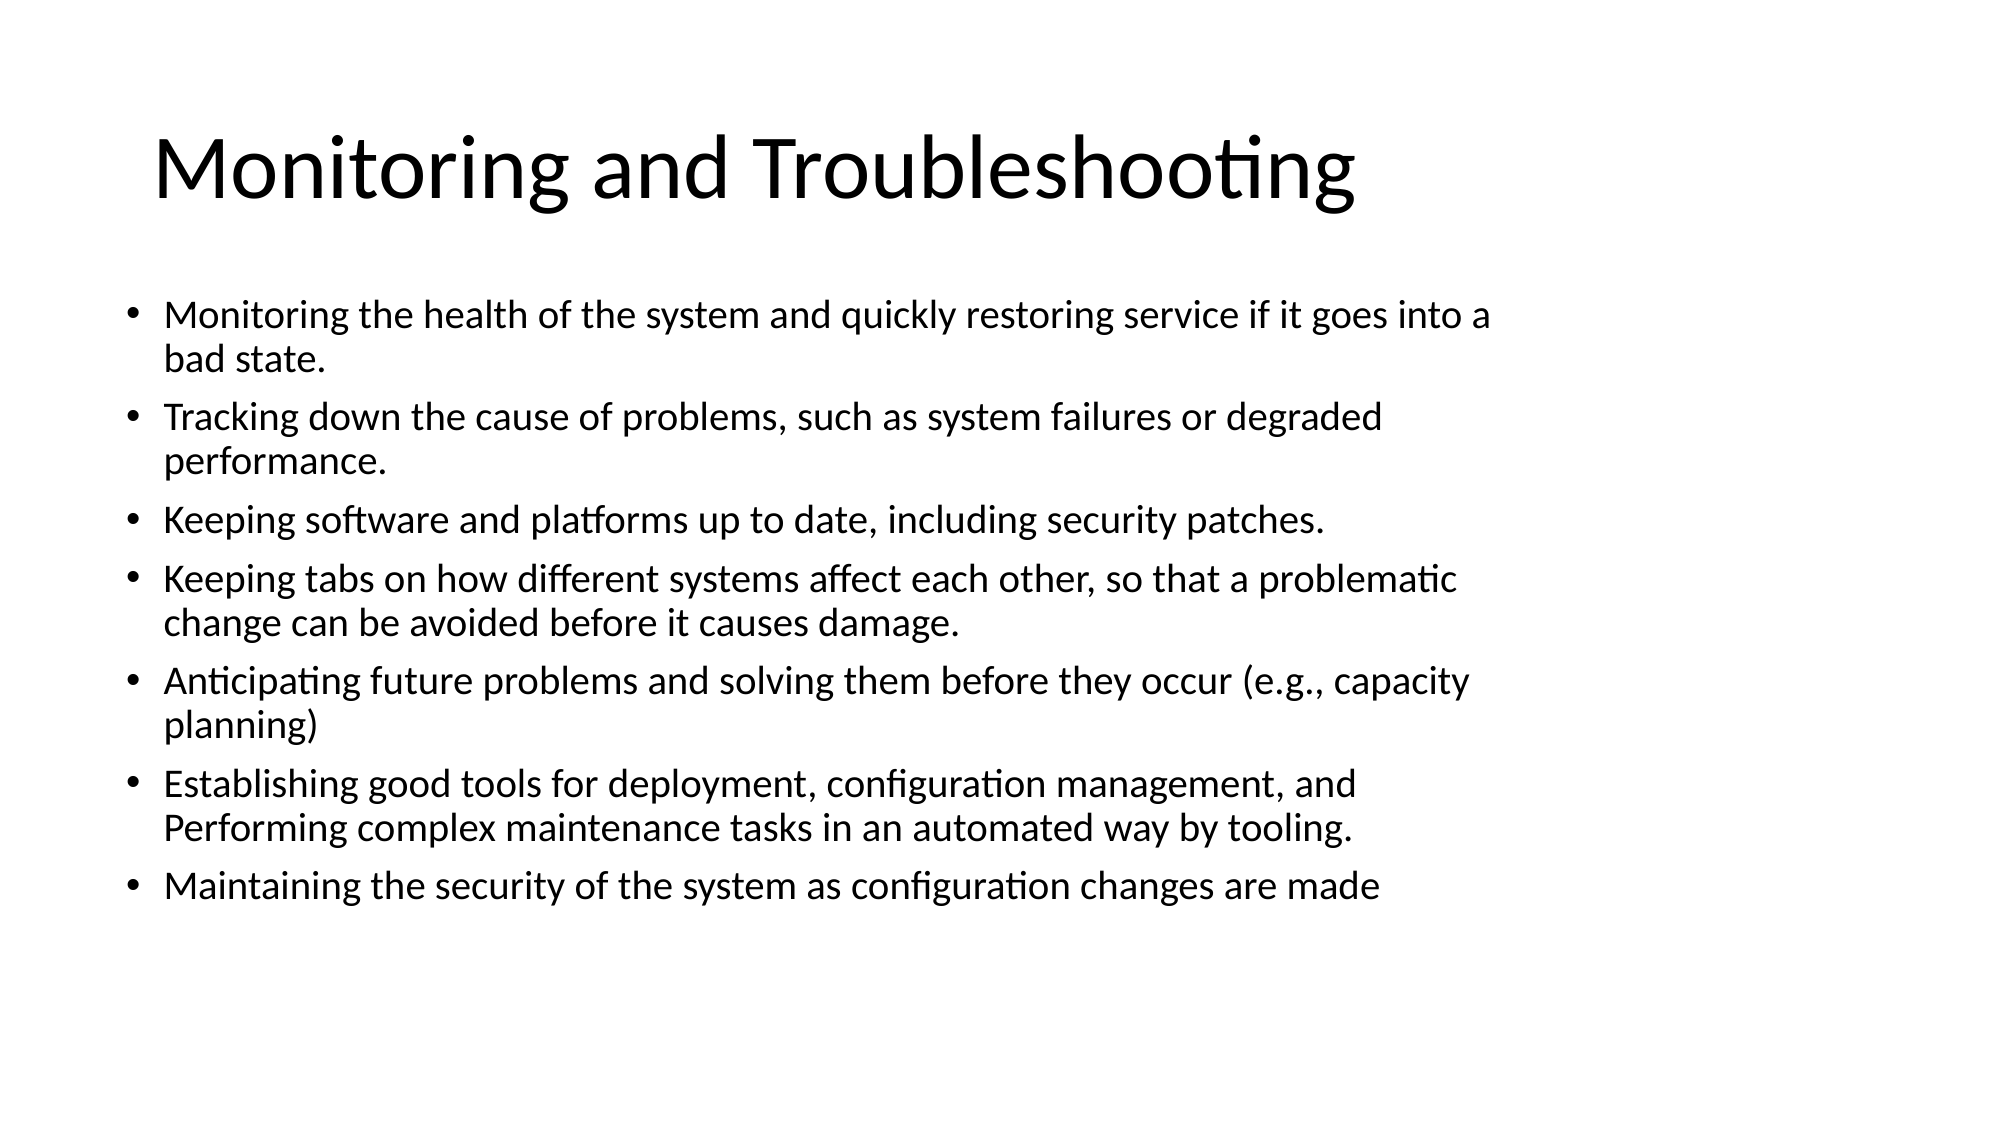

# Monitoring and Troubleshooting
Monitoring the health of the system and quickly restoring service if it goes into a bad state.
Tracking down the cause of problems, such as system failures or degraded performance.
Keeping software and platforms up to date, including security patches.
Keeping tabs on how different systems affect each other, so that a problematic change can be avoided before it causes damage.
Anticipating future problems and solving them before they occur (e.g., capacity planning)
Establishing good tools for deployment, configuration management, and Performing complex maintenance tasks in an automated way by tooling.
Maintaining the security of the system as configuration changes are made